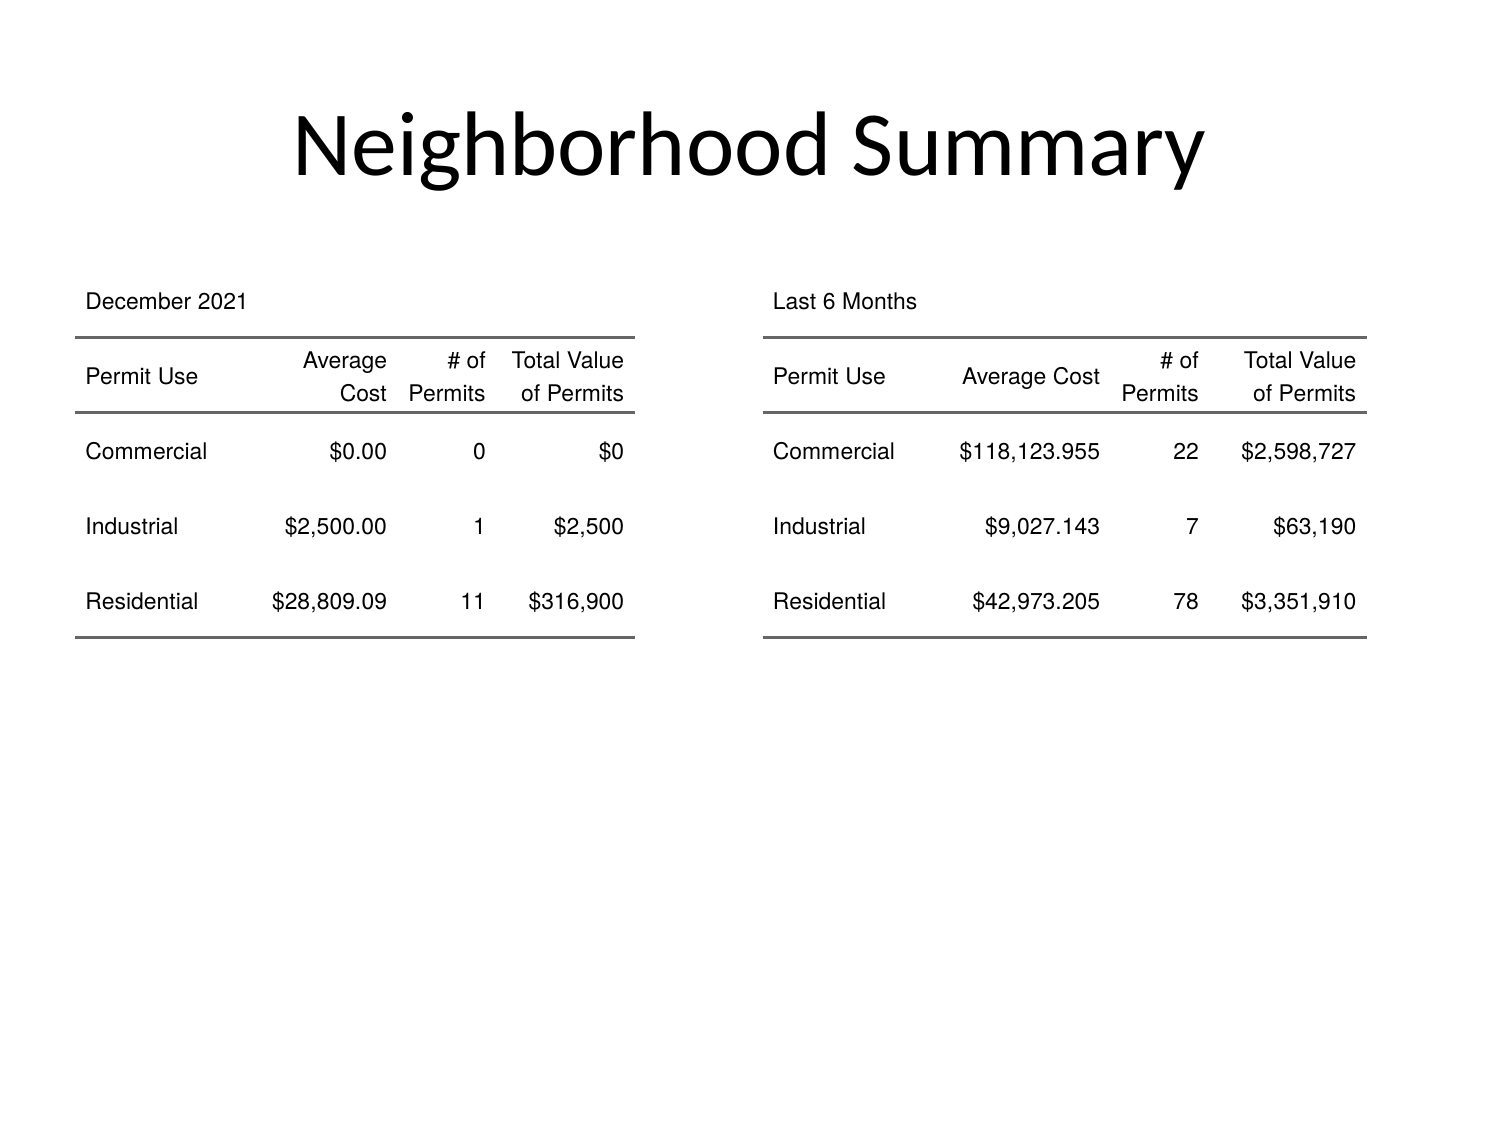

# Neighborhood Summary
| December 2021 | December 2021 | December 2021 | December 2021 |
| --- | --- | --- | --- |
| Permit Use | Average Cost | # of Permits | Total Value of Permits |
| Commercial | $0.00 | 0 | $0 |
| Industrial | $2,500.00 | 1 | $2,500 |
| Residential | $28,809.09 | 11 | $316,900 |
| Last 6 Months | Last 6 Months | Last 6 Months | Last 6 Months |
| --- | --- | --- | --- |
| Permit Use | Average Cost | # of Permits | Total Value of Permits |
| Commercial | $118,123.955 | 22 | $2,598,727 |
| Industrial | $9,027.143 | 7 | $63,190 |
| Residential | $42,973.205 | 78 | $3,351,910 |